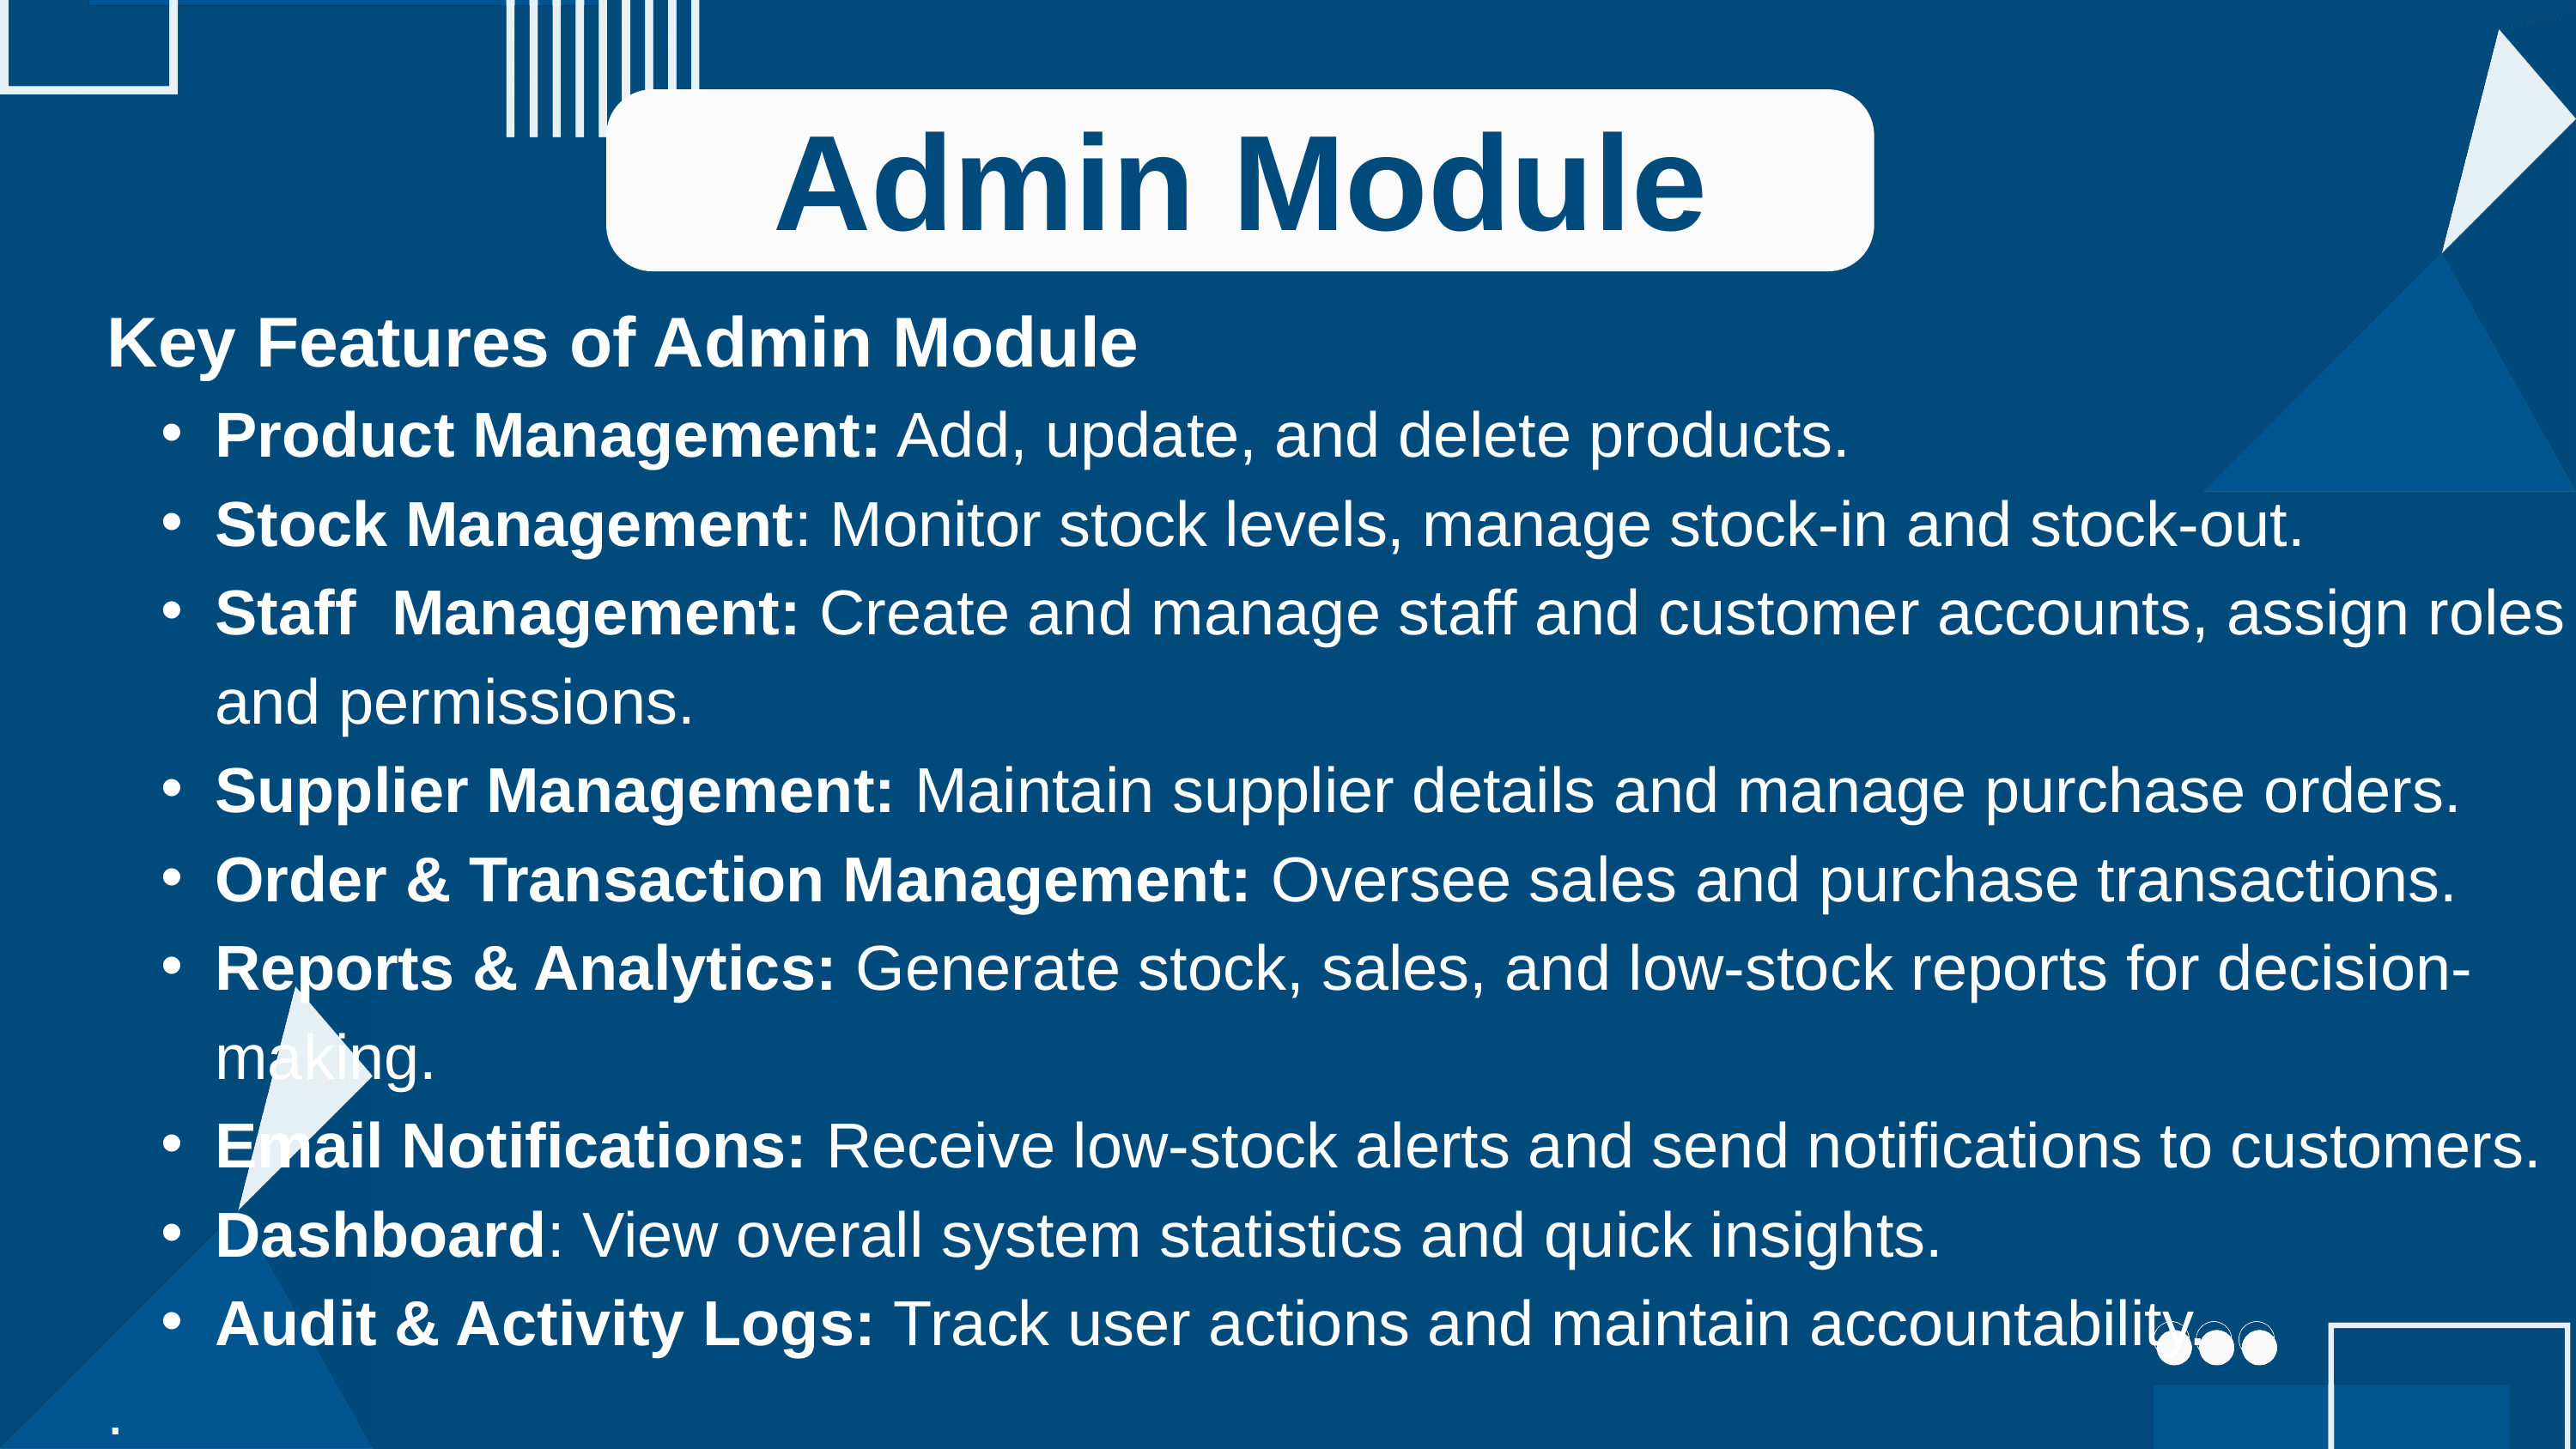

Admin Module

Key Features of Admin Module
Product Management: Add, update, and delete products.
Stock Management: Monitor stock levels, manage stock-in and stock-out.
Staff  Management: Create and manage staff and customer accounts, assign roles and permissions.
Supplier Management: Maintain supplier details and manage purchase orders.
Order & Transaction Management: Oversee sales and purchase transactions.
Reports & Analytics: Generate stock, sales, and low-stock reports for decision-making.
Email Notifications: Receive low-stock alerts and send notifications to customers.
Dashboard: View overall system statistics and quick insights.
Audit & Activity Logs: Track user actions and maintain accountability.
.